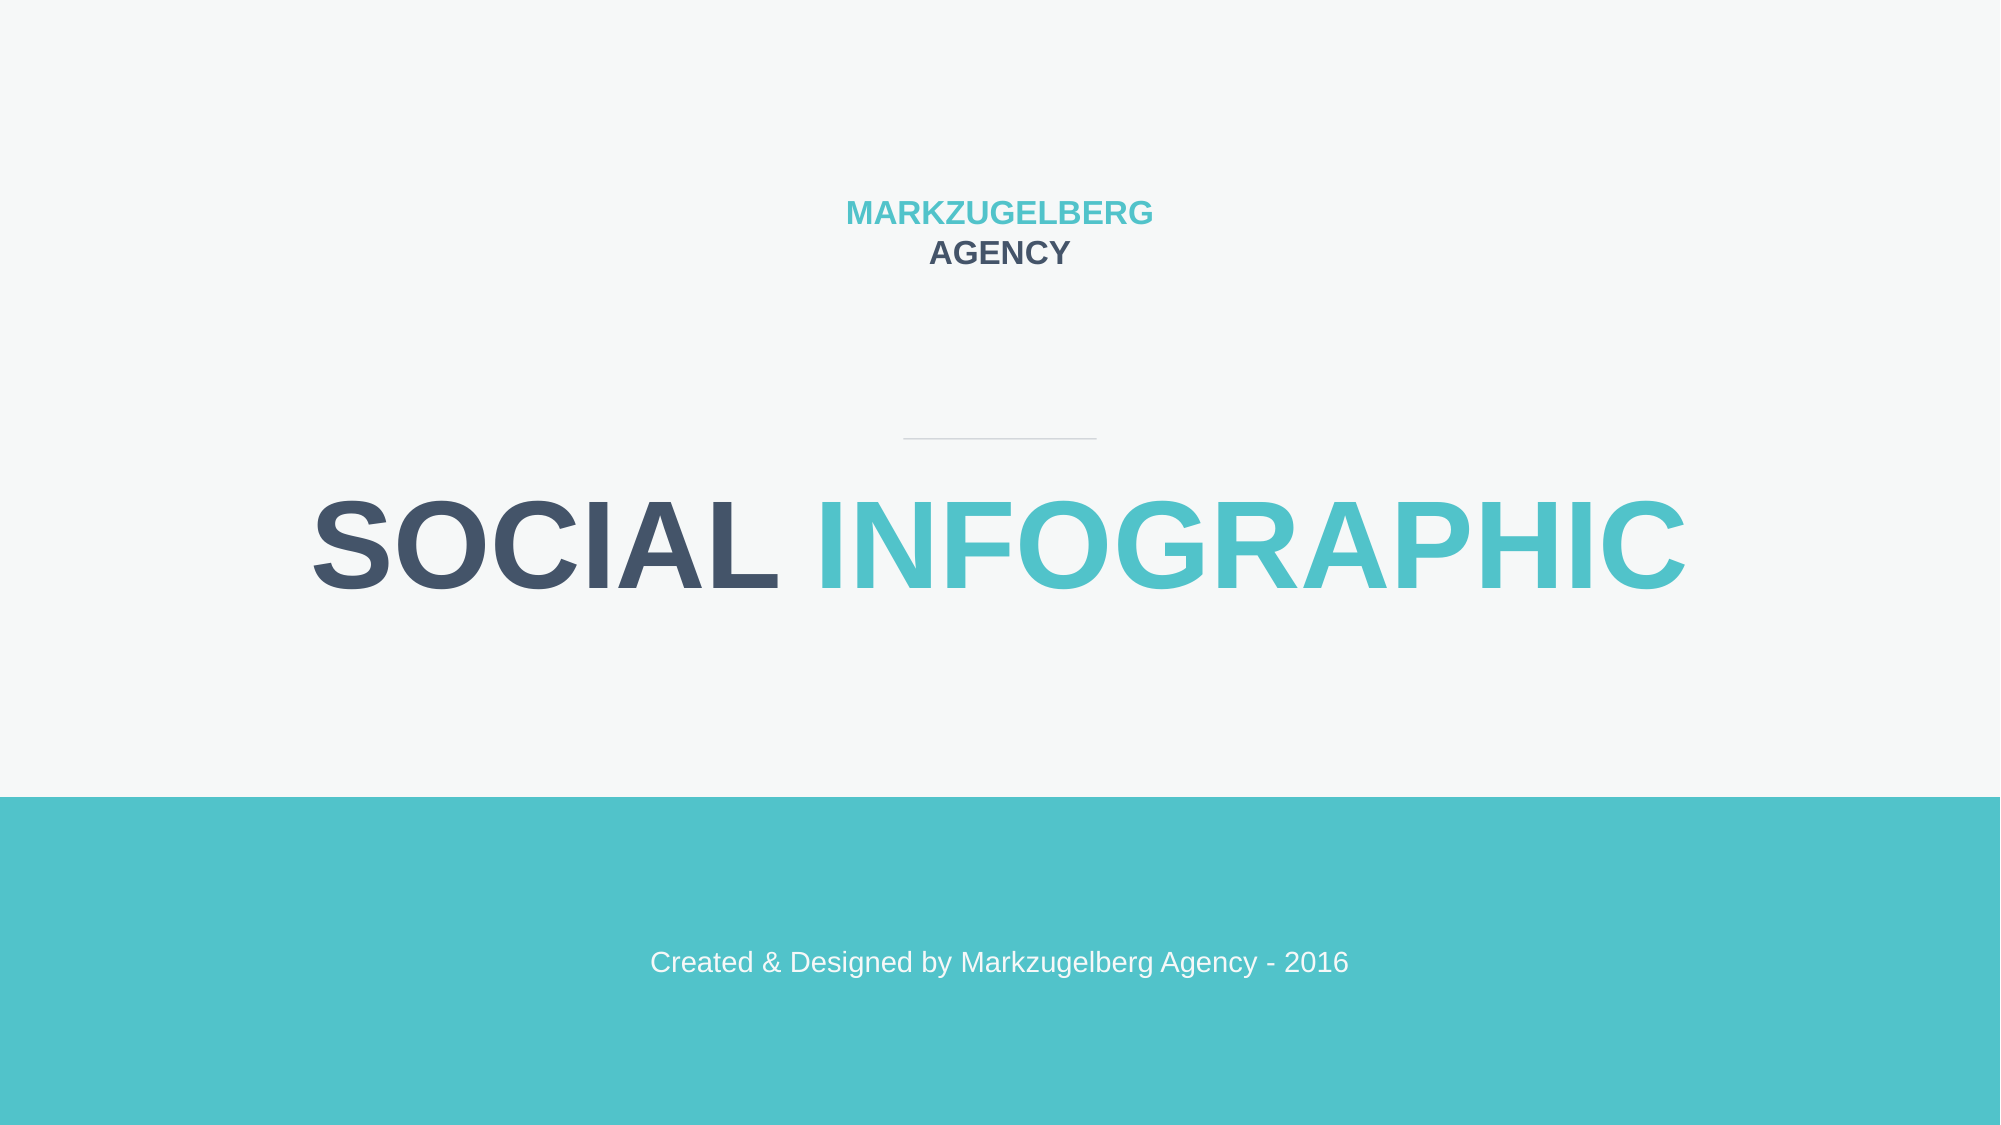

MARKZUGELBERG
AGENCY
SOCIAL INFOGRAPHIC
Created & Designed by Markzugelberg Agency - 2016